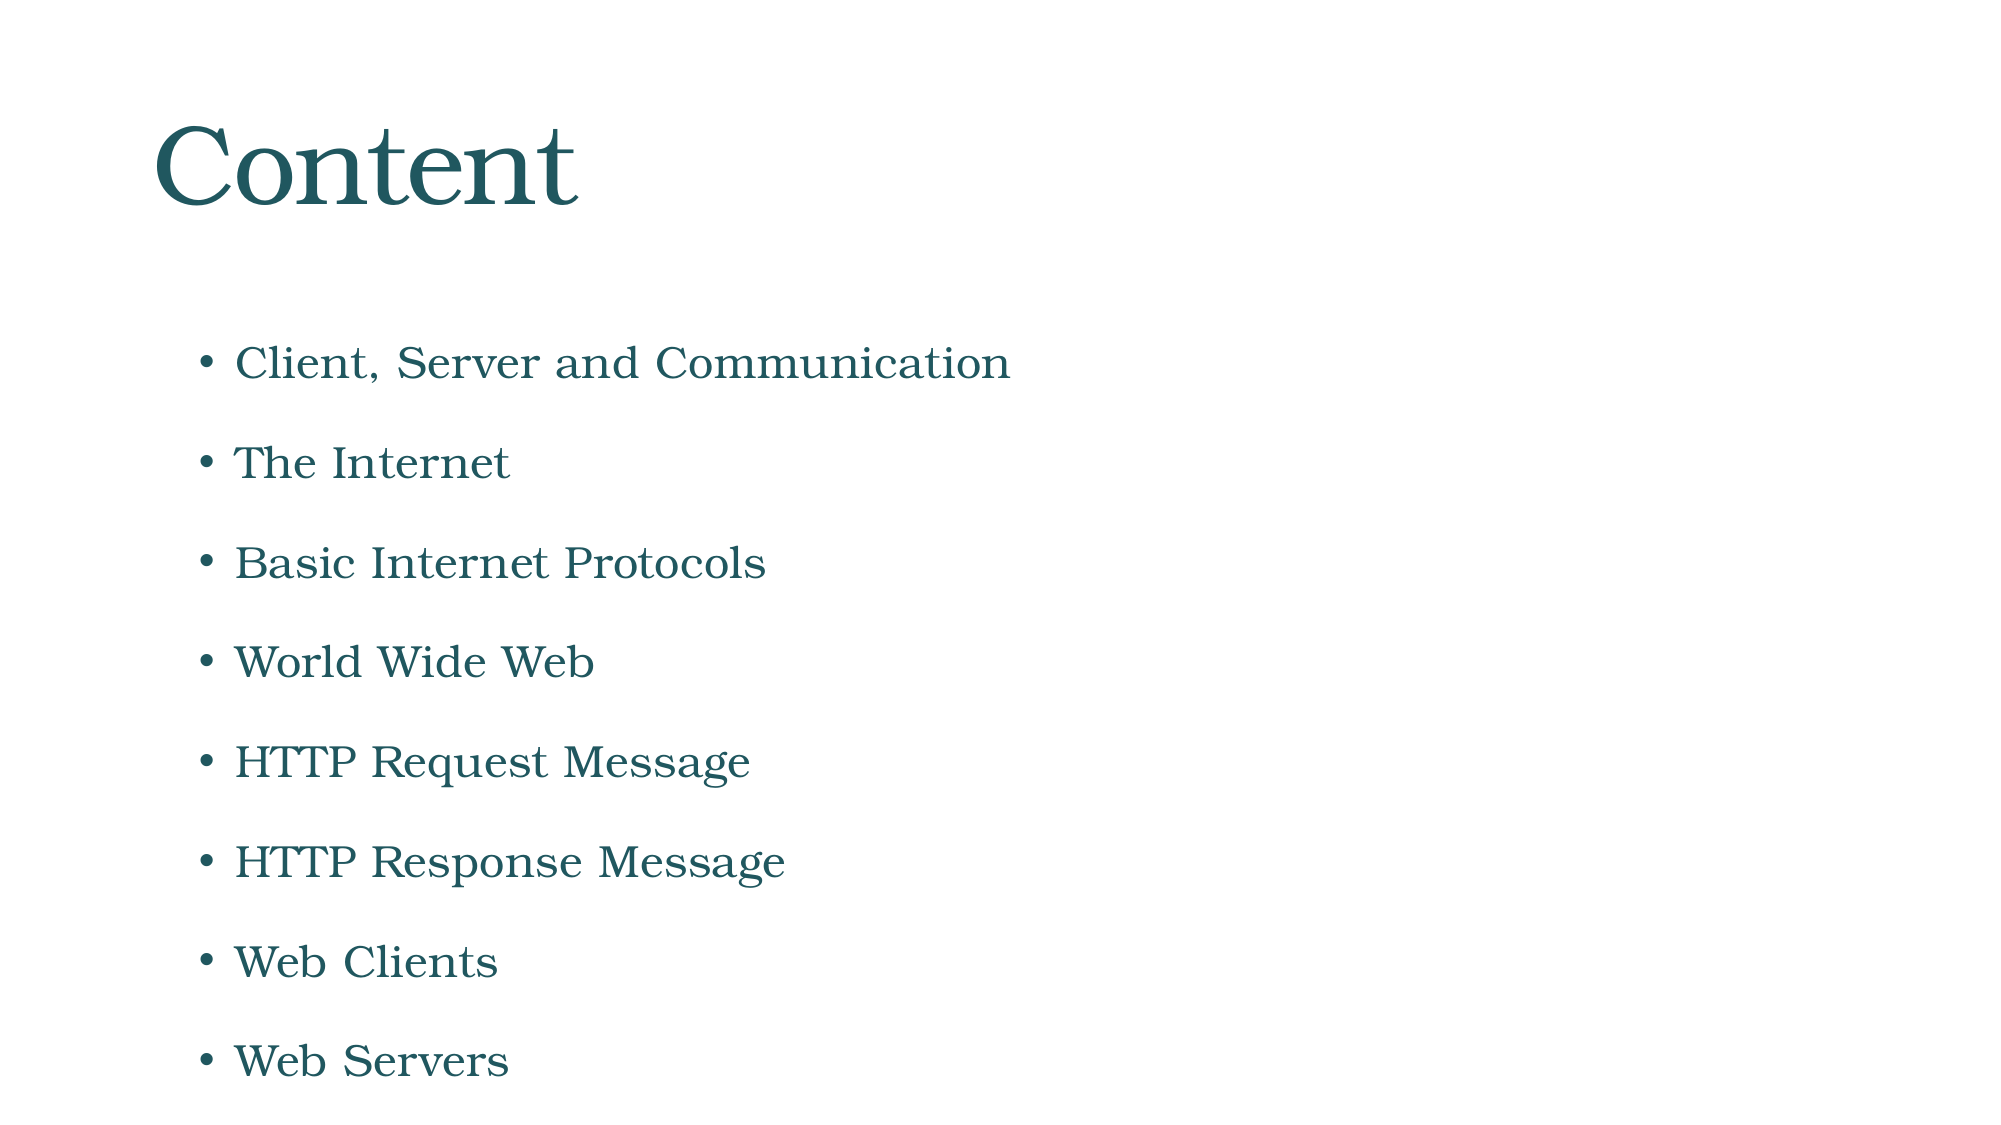

# Content
Client, Server and Communication
The Internet
Basic Internet Protocols
World Wide Web
HTTP Request Message
HTTP Response Message
Web Clients
Web Servers